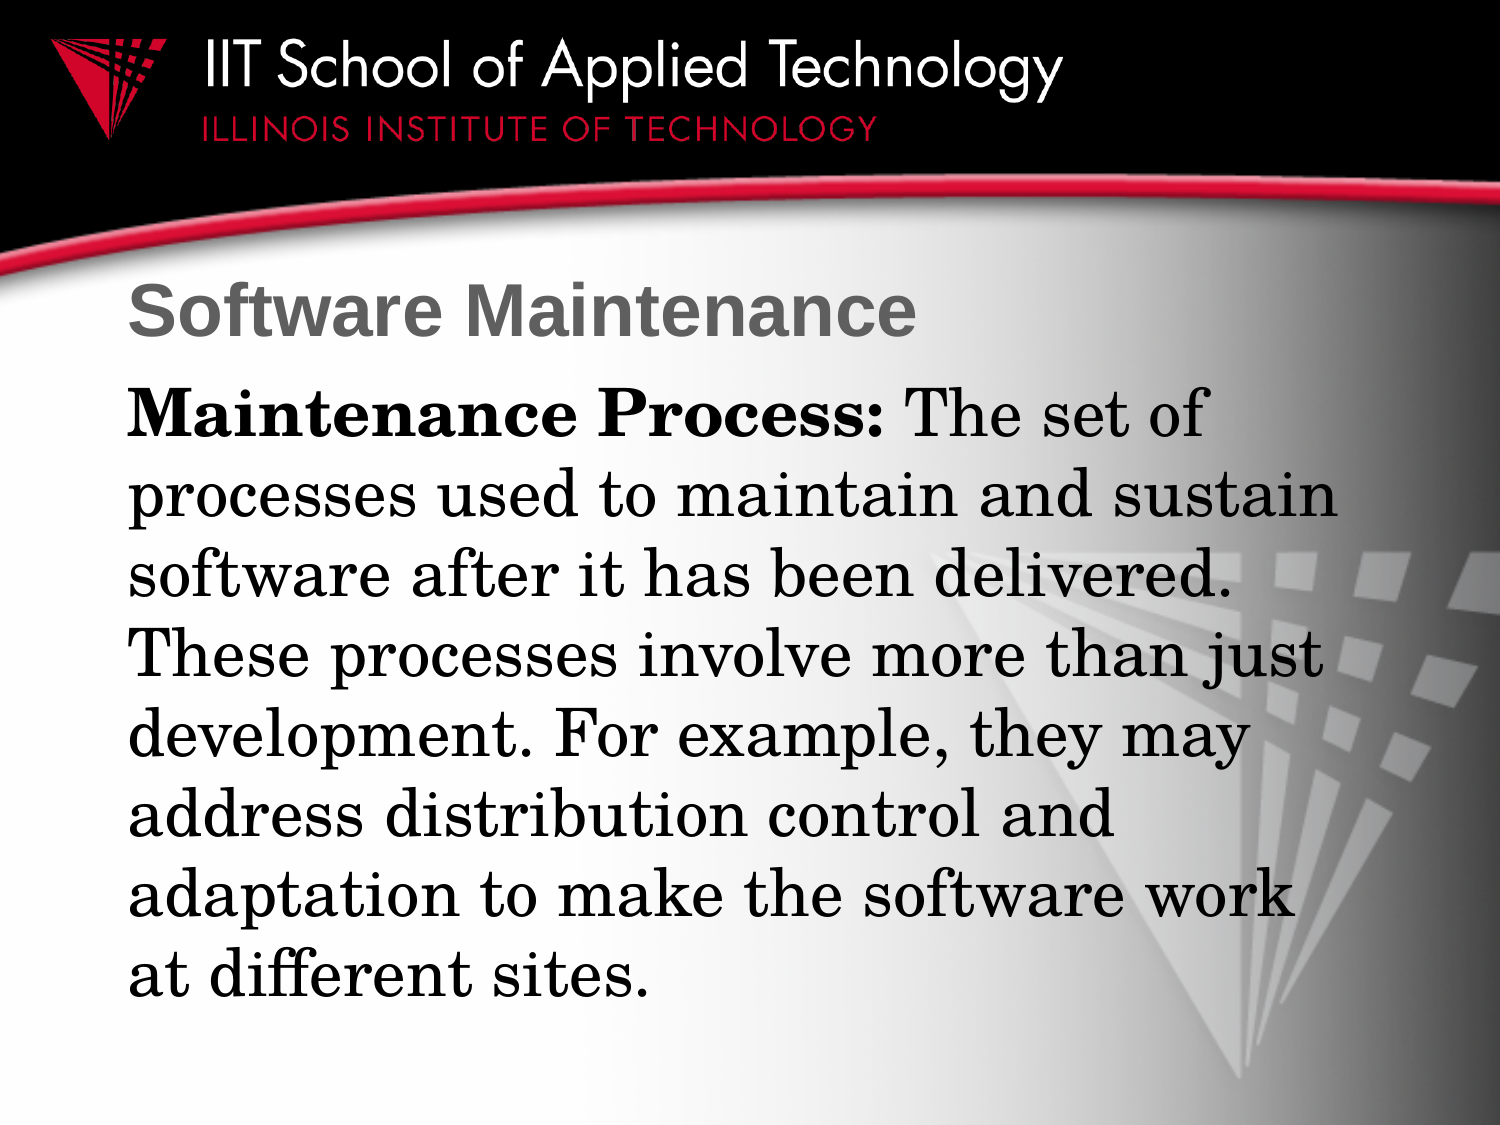

# Software Maintenance
Maintenance Process: The set of processes used to maintain and sustain software after it has been delivered. These processes involve more than just development. For example, they may address distribution control and adaptation to make the software work at different sites.